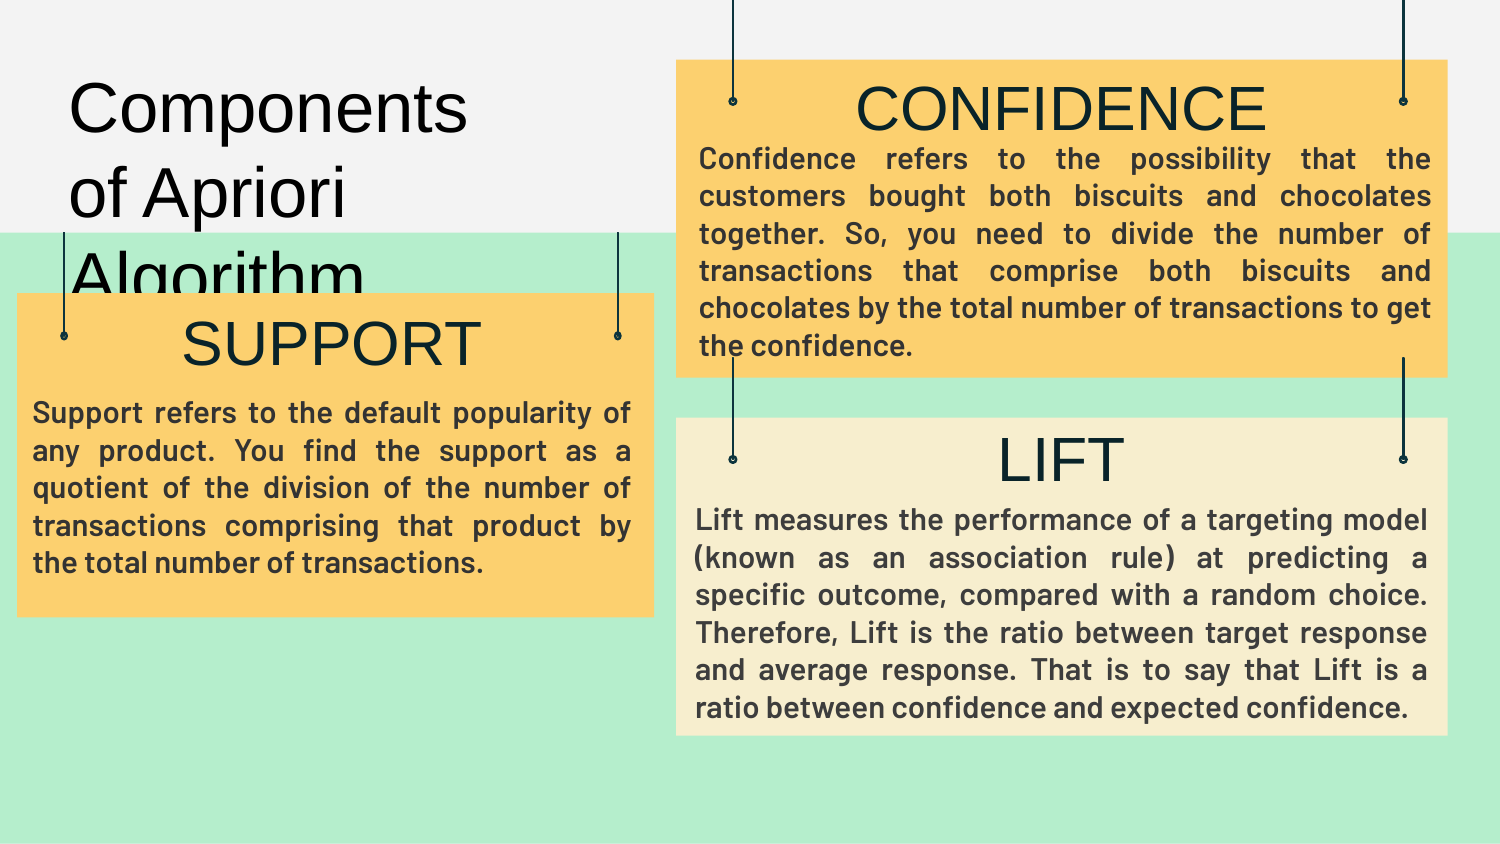

# CONFIDENCE
Components of Apriori Algorithm
Confidence refers to the possibility that the customers bought both biscuits and chocolates together. So, you need to divide the number of transactions that comprise both biscuits and chocolates by the total number of transactions to get the confidence.

SUPPORT

LIFT
Support refers to the default popularity of any product. You find the support as a quotient of the division of the number of transactions comprising that product by the total number of transactions.
Lift measures the performance of a targeting model (known as an association rule) at predicting a specific outcome, compared with a random choice. Therefore, Lift is the ratio between target response and average response. That is to say that Lift is a ratio between confidence and expected confidence.